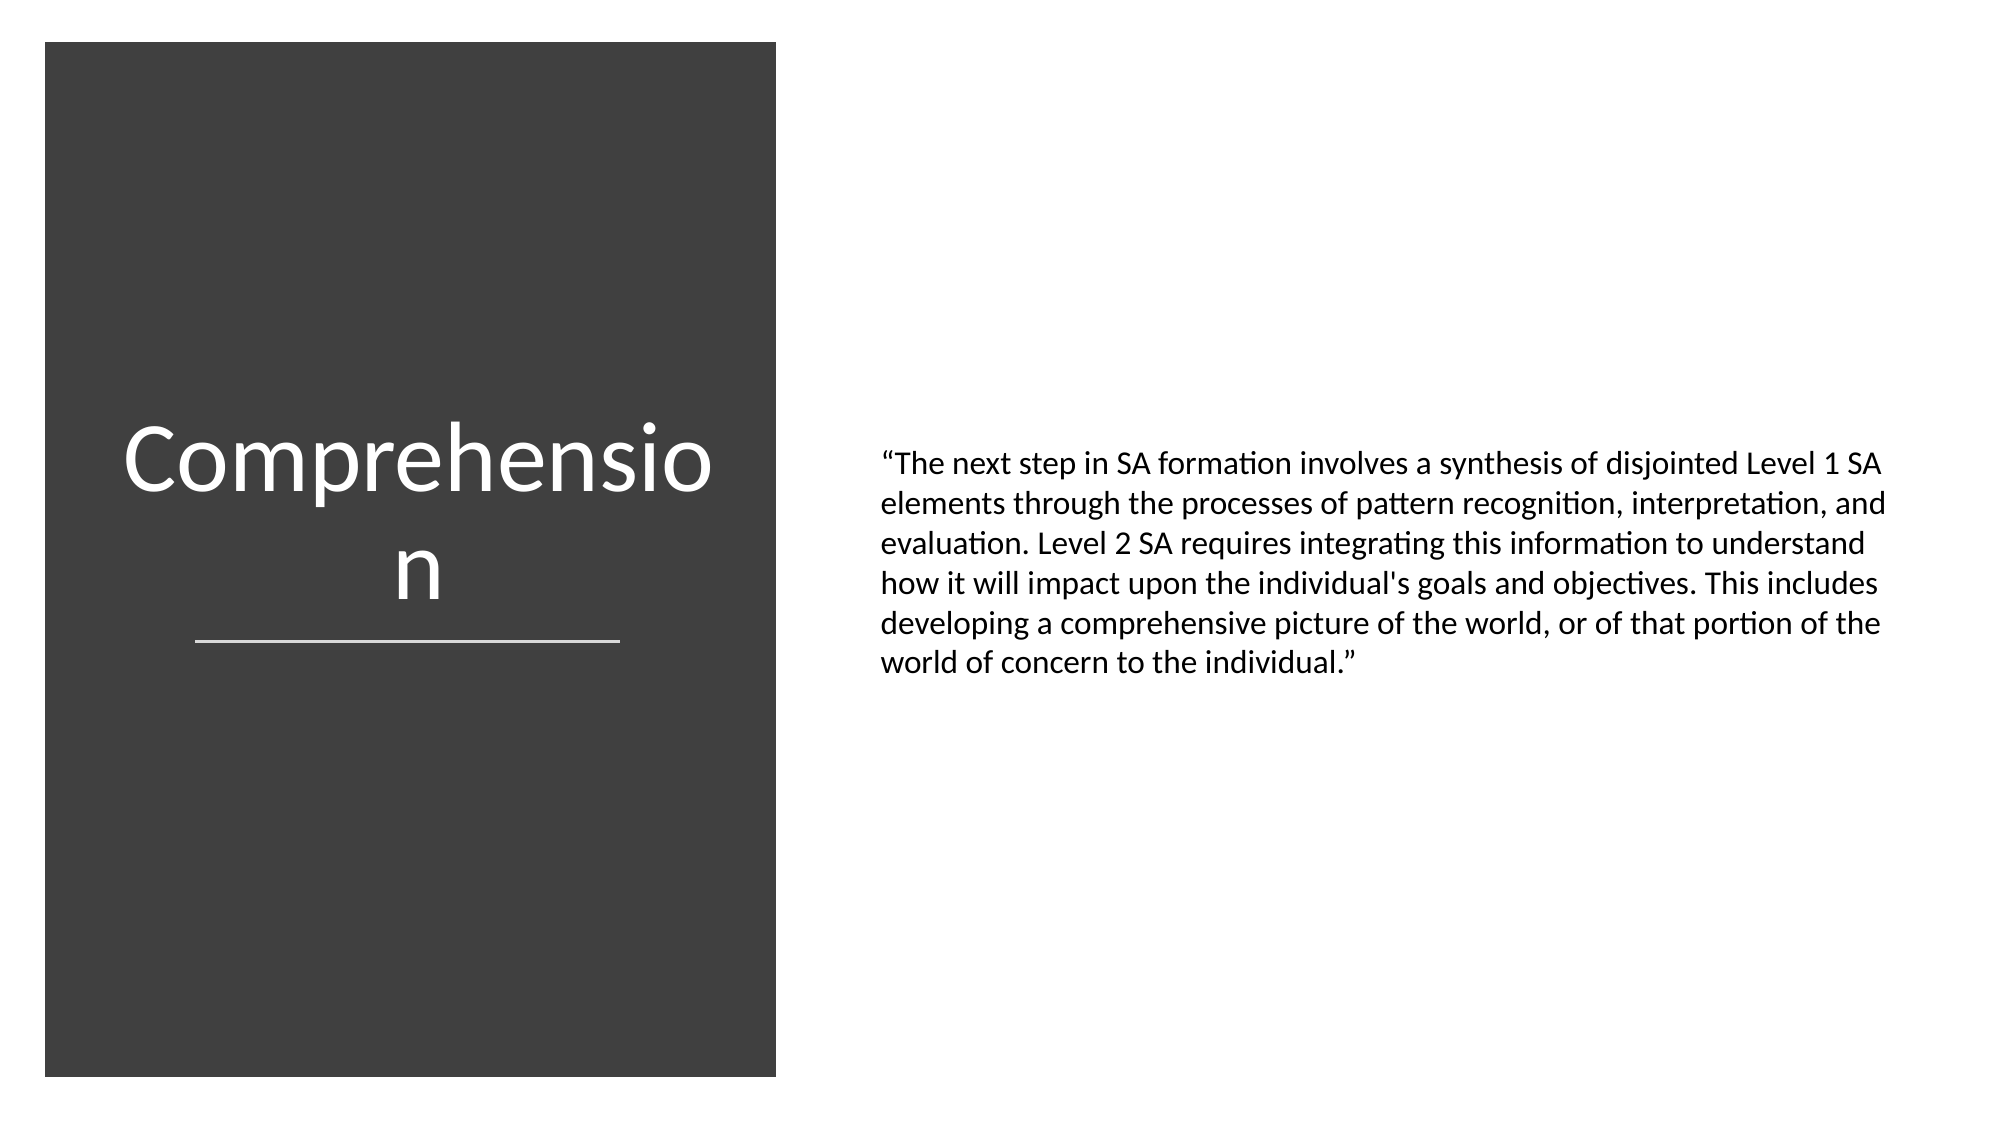

Comprehension
“The next step in SA formation involves a synthesis of disjointed Level 1 SA elements through the processes of pattern recognition, interpretation, and evaluation. Level 2 SA requires integrating this information to understand how it will impact upon the individual's goals and objectives. This includes developing a comprehensive picture of the world, or of that portion of the world of concern to the individual.”